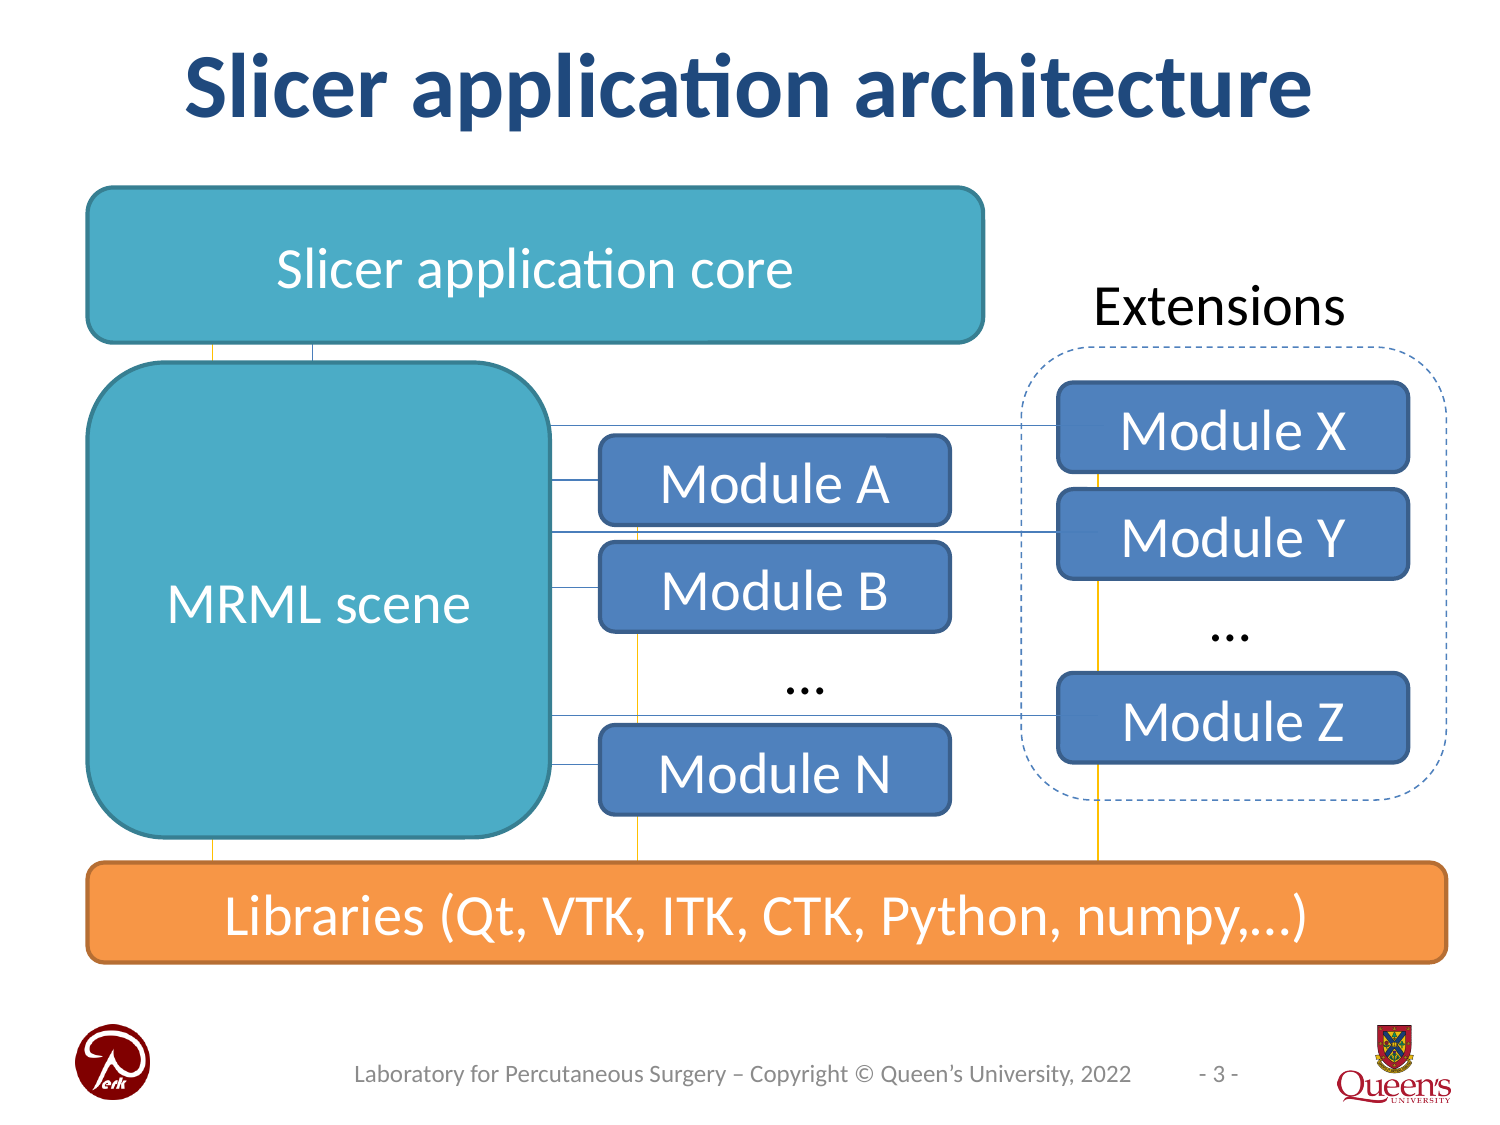

Slicer application architecture
Slicer application core
Extensions

MRML scene
Module X
Module A
Module Y
Module B
…
…
Module Z
Module N
Libraries (Qt, VTK, ITK, CTK, Python, numpy,…)
Laboratory for Percutaneous Surgery – Copyright © Queen’s University, 2022
- 3 -